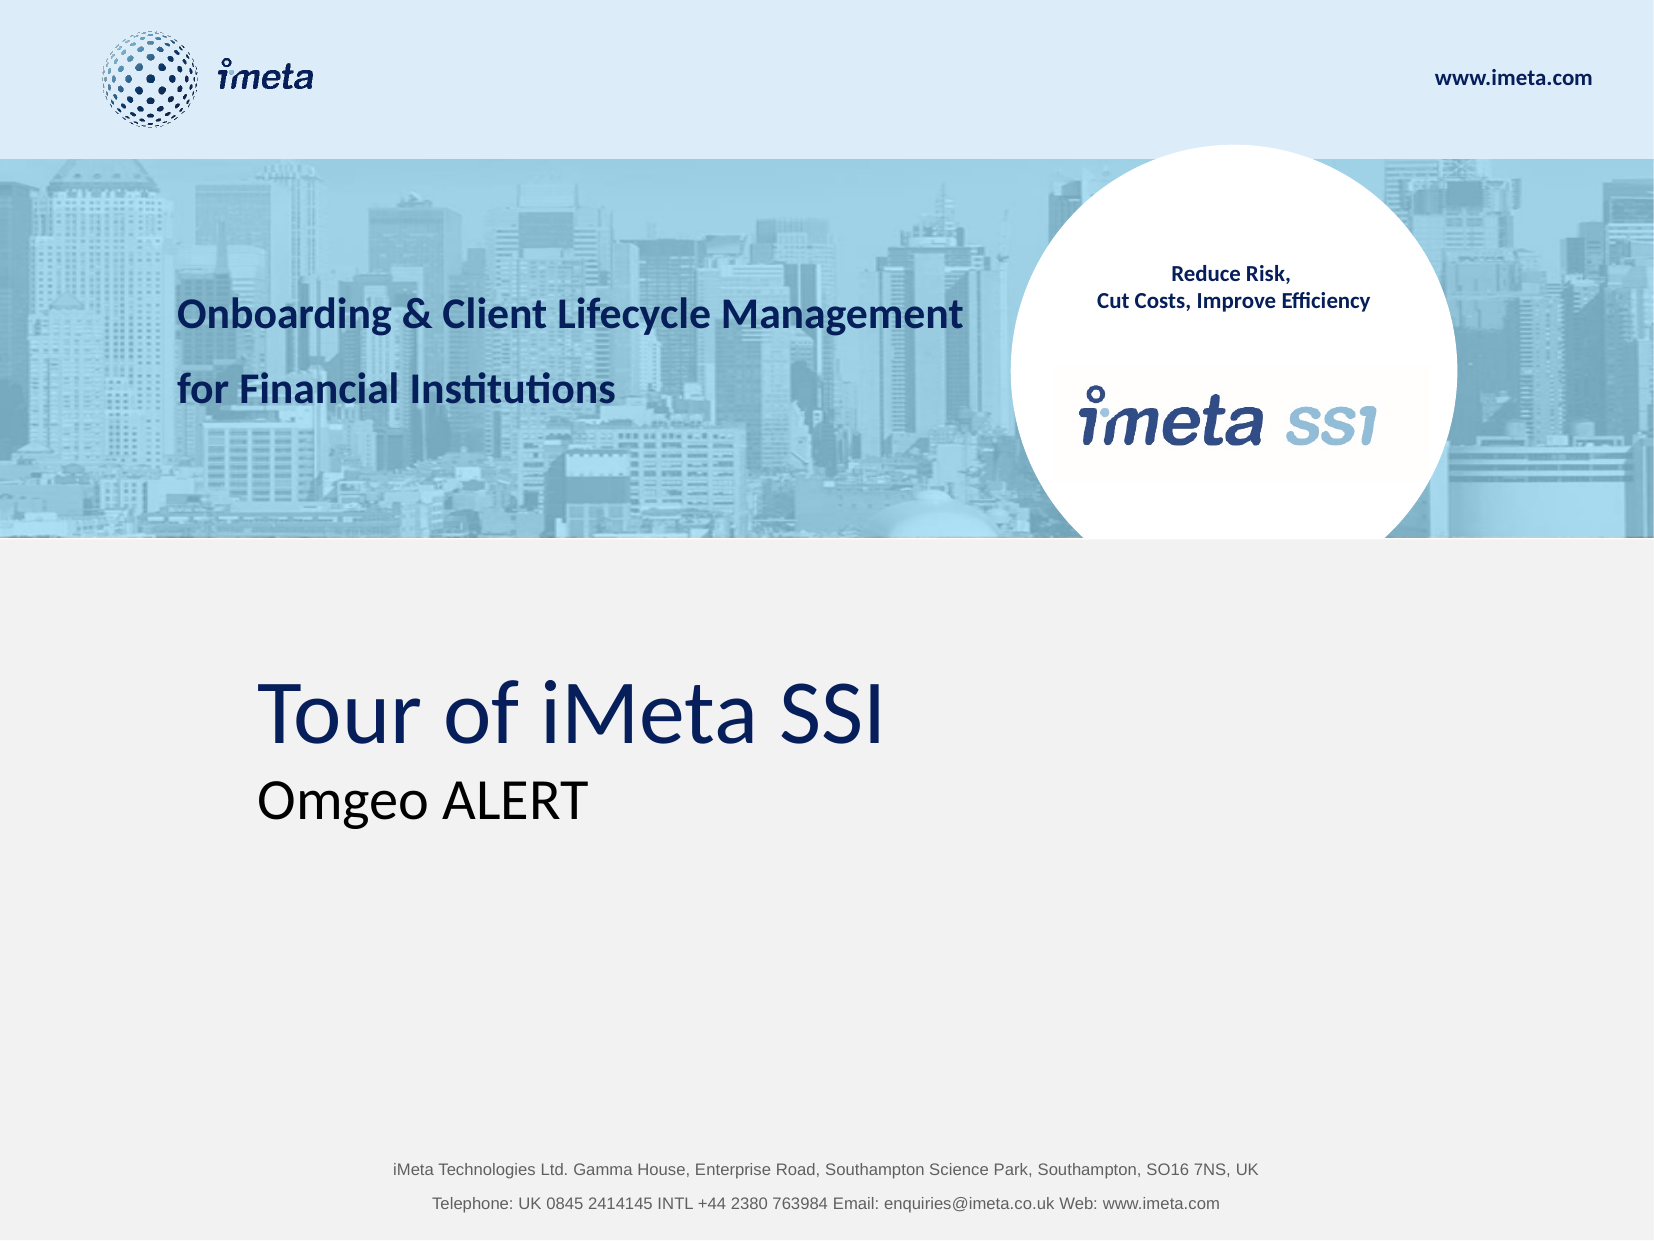

# Tour of iMeta SSI
Omgeo ALERT